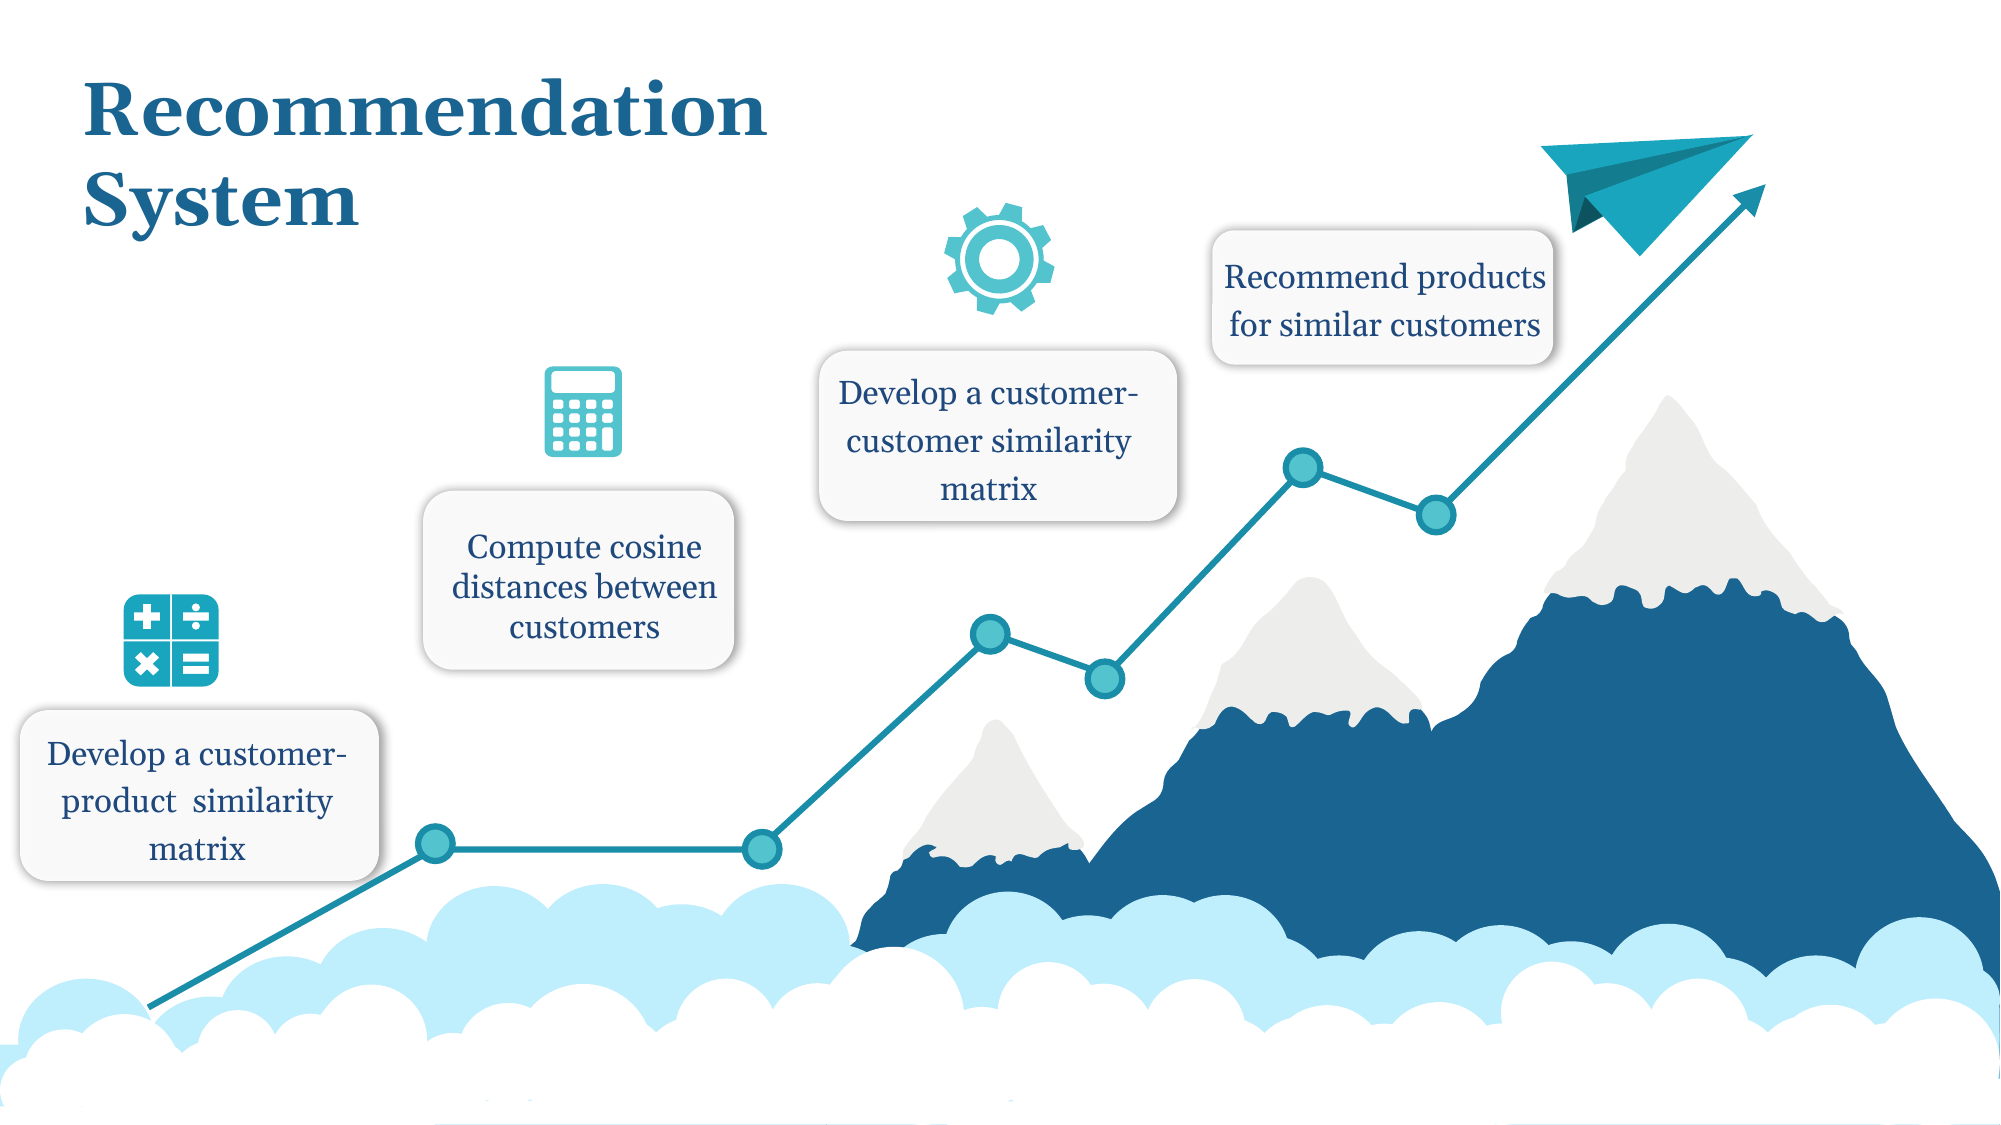

Recommendation System

Recommend products for similar customers

Develop a customer-customer similarity matrix

Compute cosine distances between customers

Develop a customer-product  similarity matrix